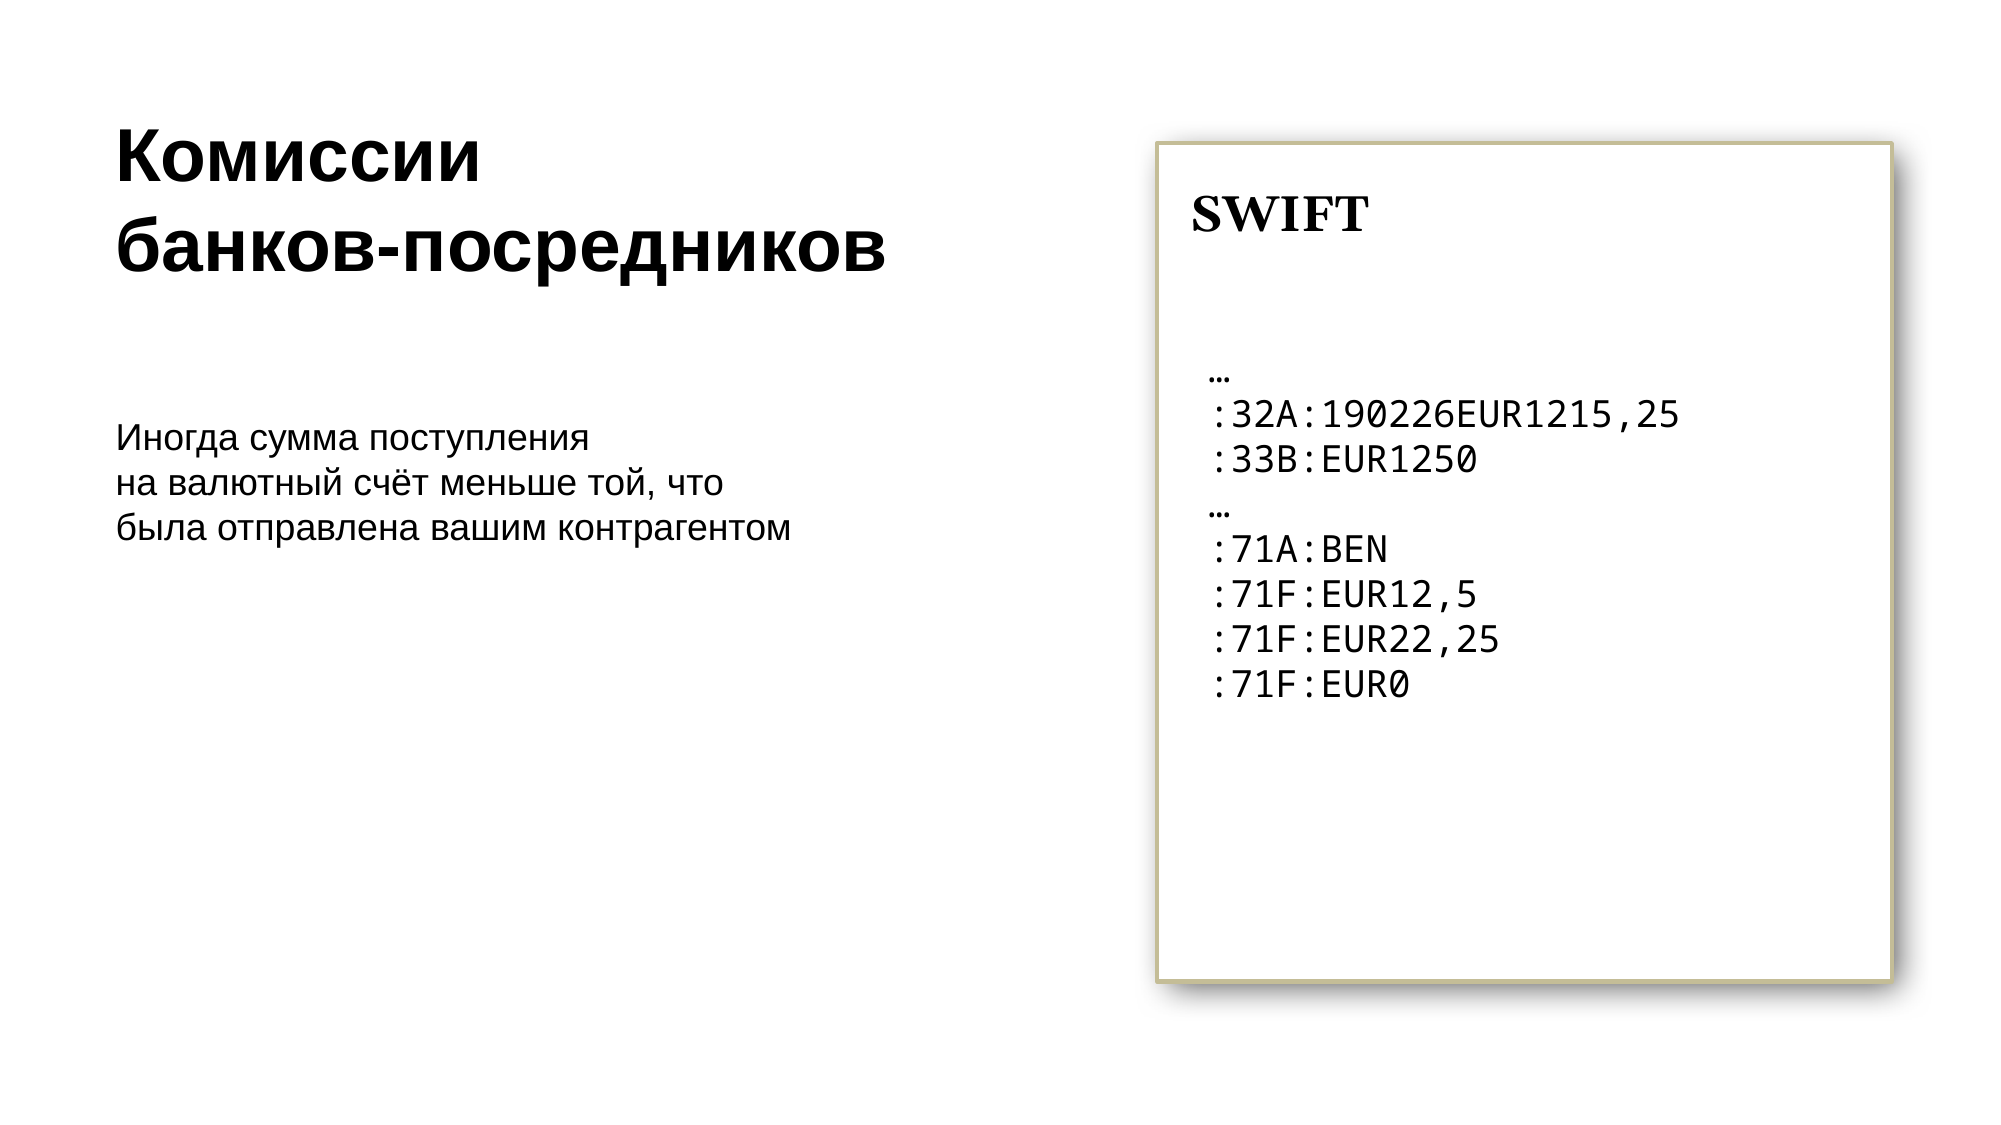

Комиссии
банков-посредников

SWIFT
…
:32A:190226EUR1215,25
:33B:EUR1250
…
:71A:BEN
:71F:EUR12,5
:71F:EUR22,25
:71F:EUR0
Иногда сумма поступления
на валютный счёт меньше той, что
была отправлена вашим контрагентом